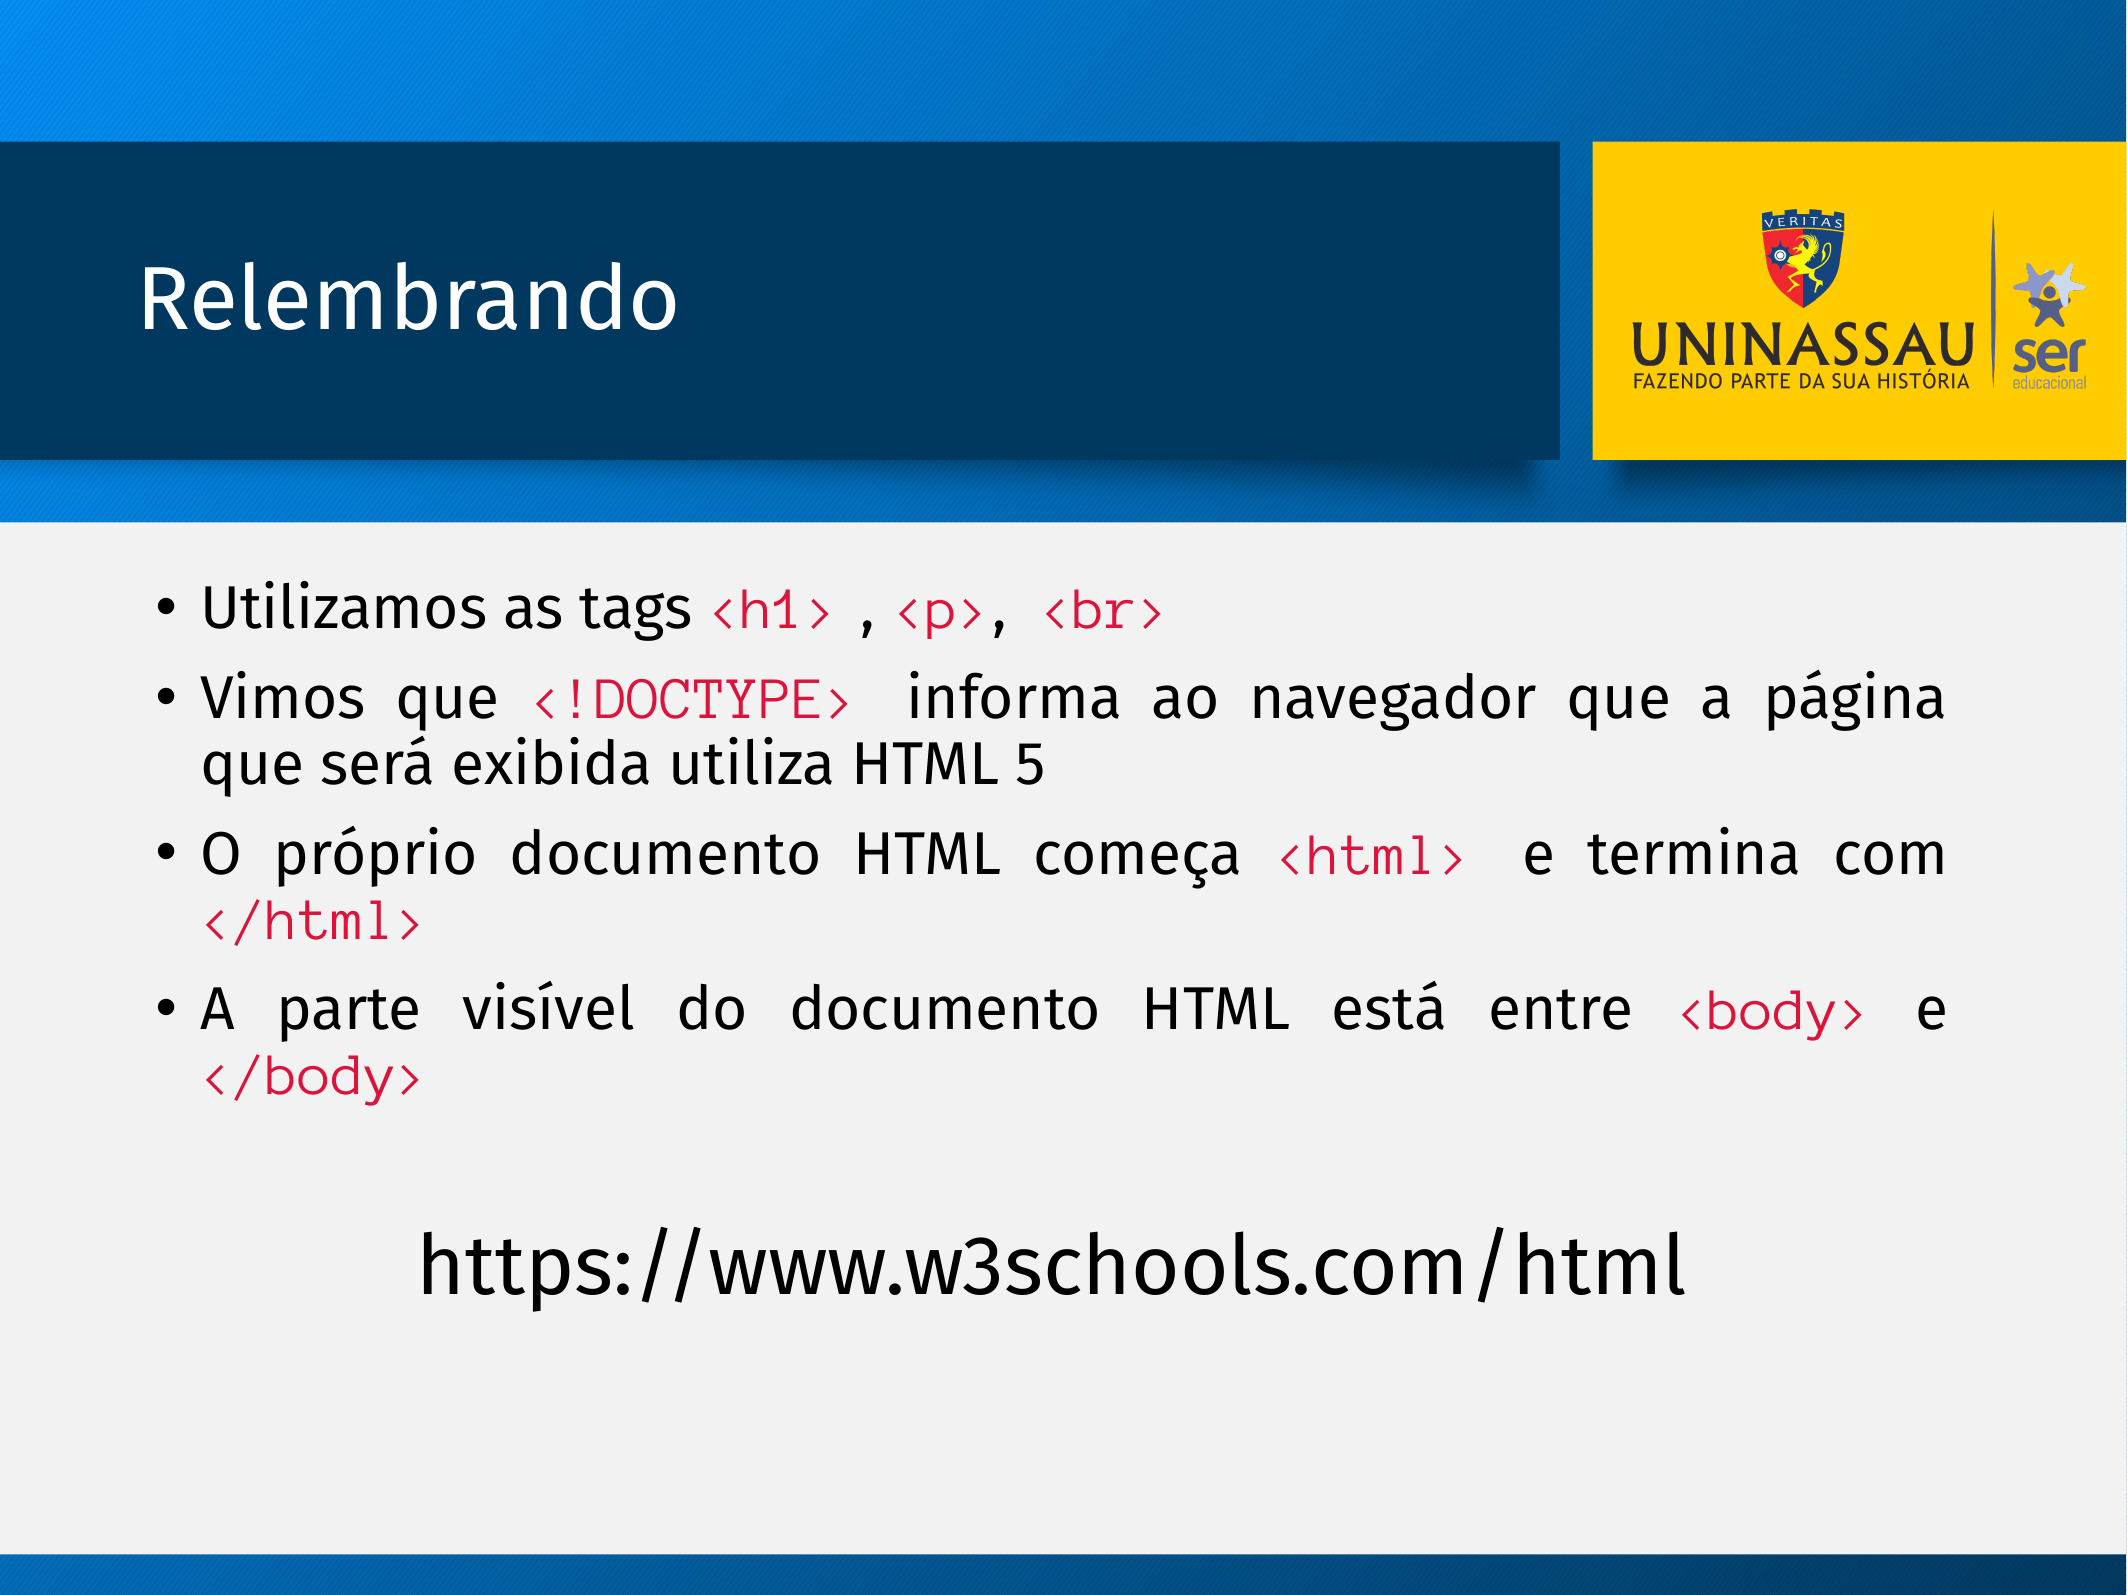

# Relembrando
Utilizamos as tags <h1> , <p>, <br>
Vimos que <!DOCTYPE> informa ao navegador que a página que será exibida utiliza HTML 5
O próprio documento HTML começa <html> e termina com </html>
A parte visível do documento HTML está entre <body> e </body>

https://www.w3schools.com/html